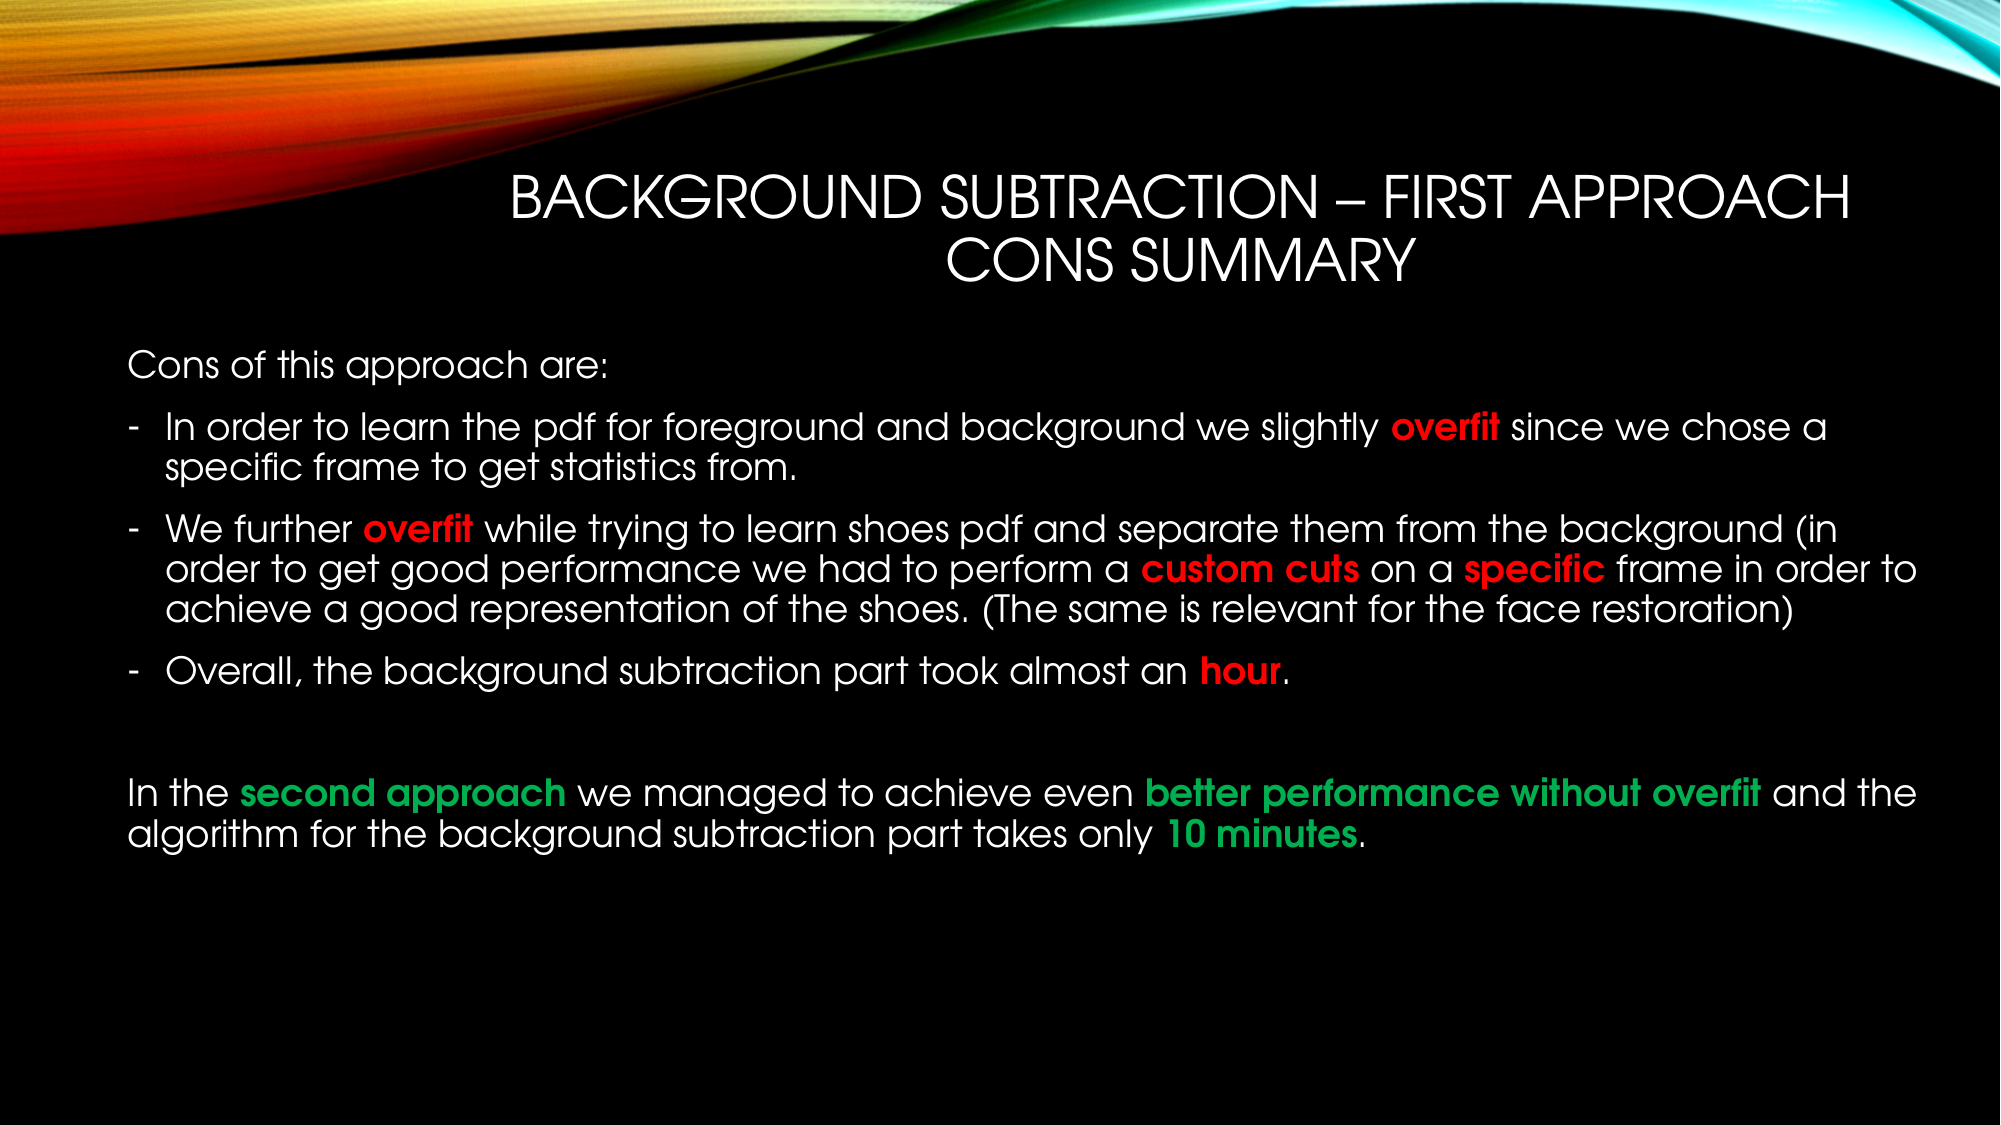

# BACKGROUND subtraction – FIRST APPROACH CONS SUMMARY
Cons of this approach are:
In order to learn the pdf for foreground and background we slightly overfit since we chose a specific frame to get statistics from.
We further overfit while trying to learn shoes pdf and separate them from the background (in order to get good performance we had to perform a custom cuts on a specific frame in order to achieve a good representation of the shoes. (The same is relevant for the face restoration)
Overall, the background subtraction part took almost an hour.

In the second approach we managed to achieve even better performance without overfit and the algorithm for the background subtraction part takes only 10 minutes.